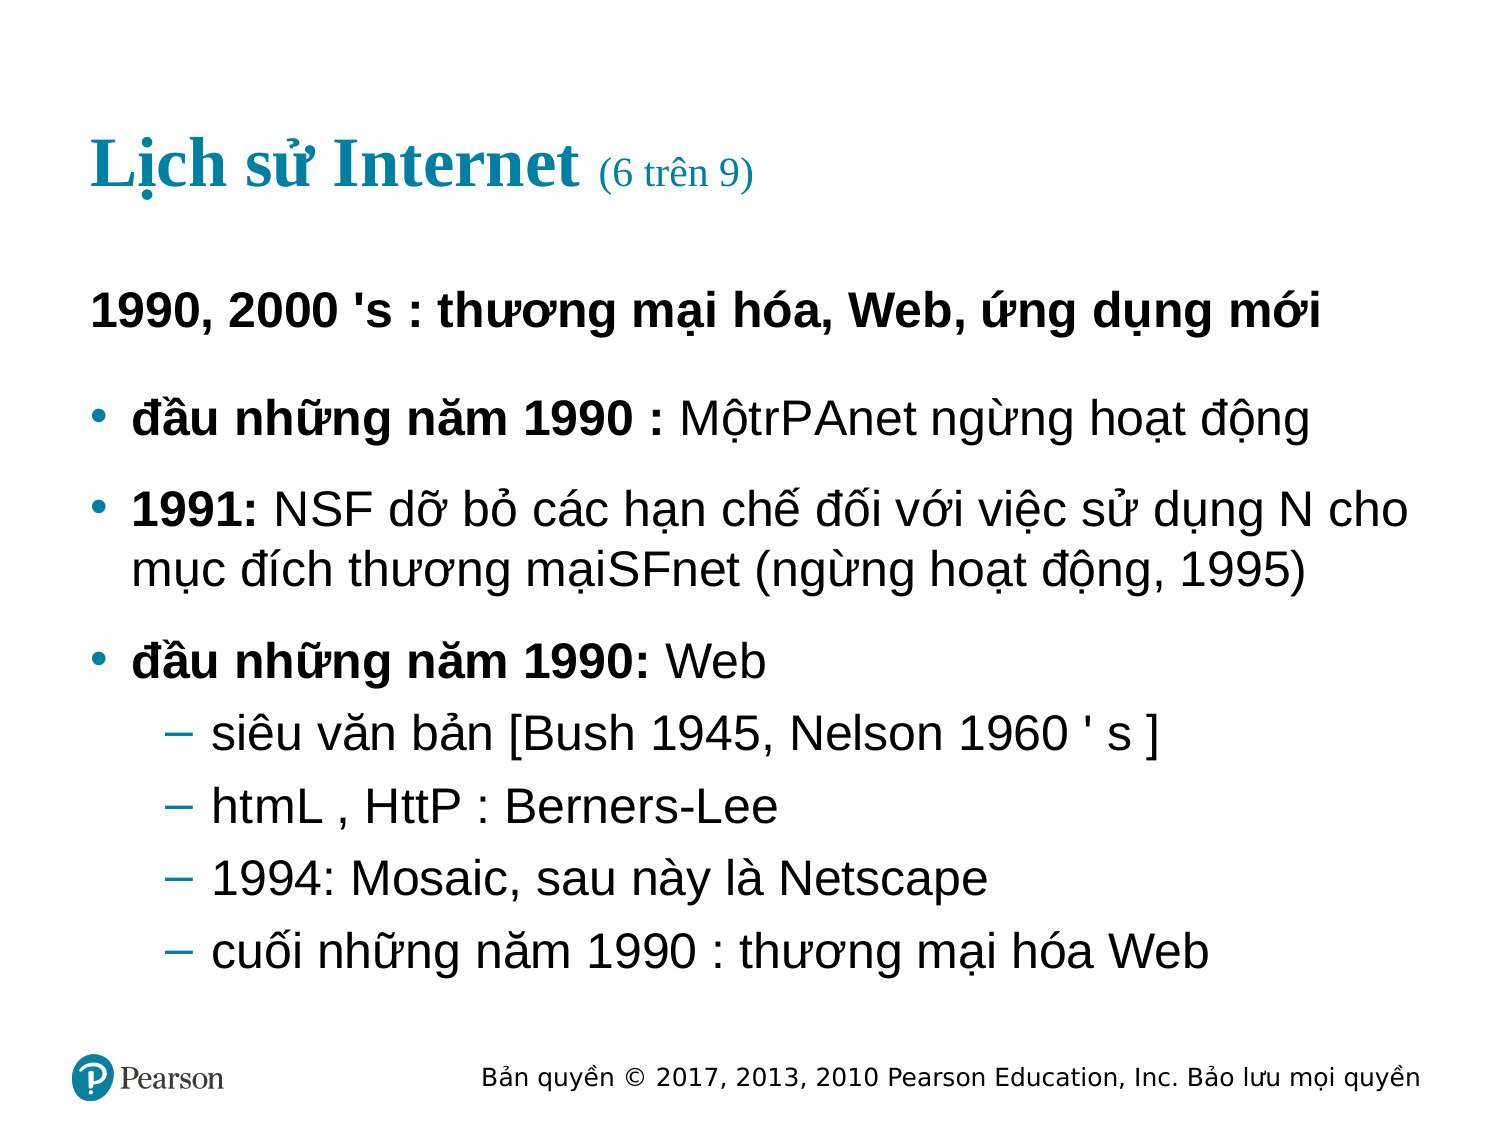

# Lịch sử Internet (6 trên 9)
1990, 2000 's : thương mại hóa, Web, ứng dụng mới
đầu những năm 1990 : Một r P Anet ngừng hoạt động
1991: N S F dỡ bỏ các hạn chế đối với việc sử dụng N cho mục đích thương mại S Fnet (ngừng hoạt động, 1995)
đầu những năm 1990: Web
siêu văn bản [Bush 1945, Nelson 1960 ' s ]
h t m L , H t t P : Berners-Lee
1994: Mosaic, sau này là Netscape
cuối những năm 1990 : thương mại hóa Web